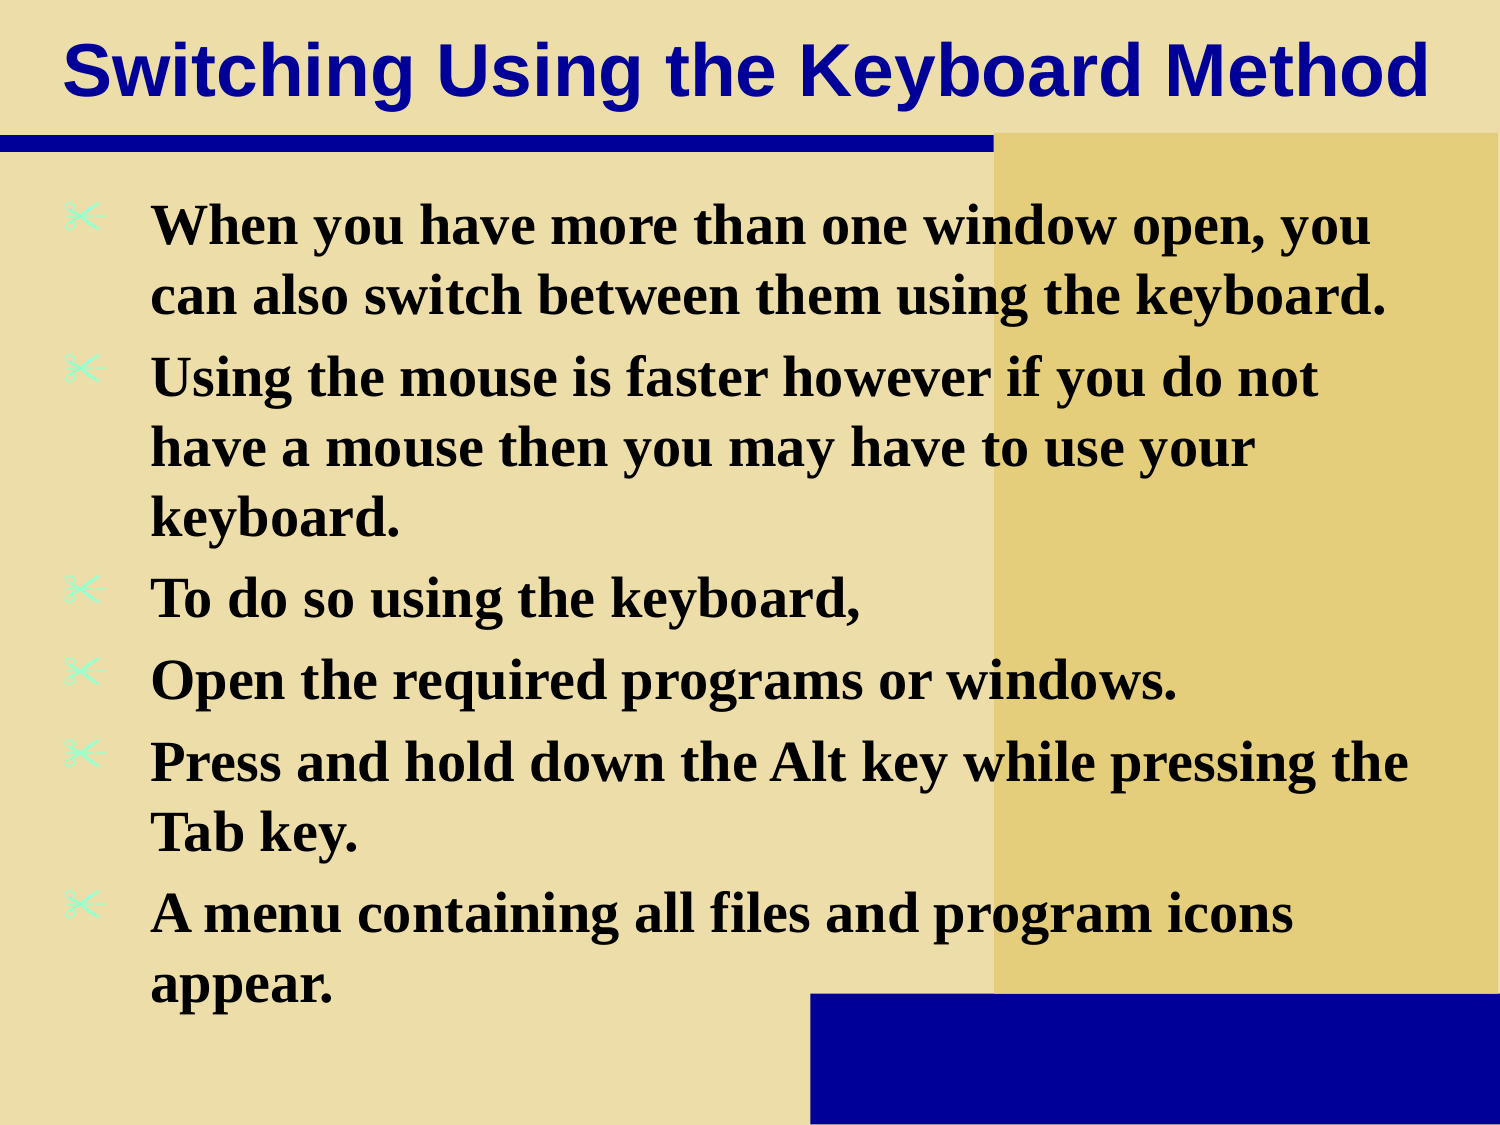

# Switching Using the Keyboard Method
When you have more than one window open, you can also switch between them using the keyboard.
Using the mouse is faster however if you do not have a mouse then you may have to use your keyboard.
To do so using the keyboard,
Open the required programs or windows.
Press and hold down the Alt key while pressing the Tab key.
A menu containing all files and program icons appear.